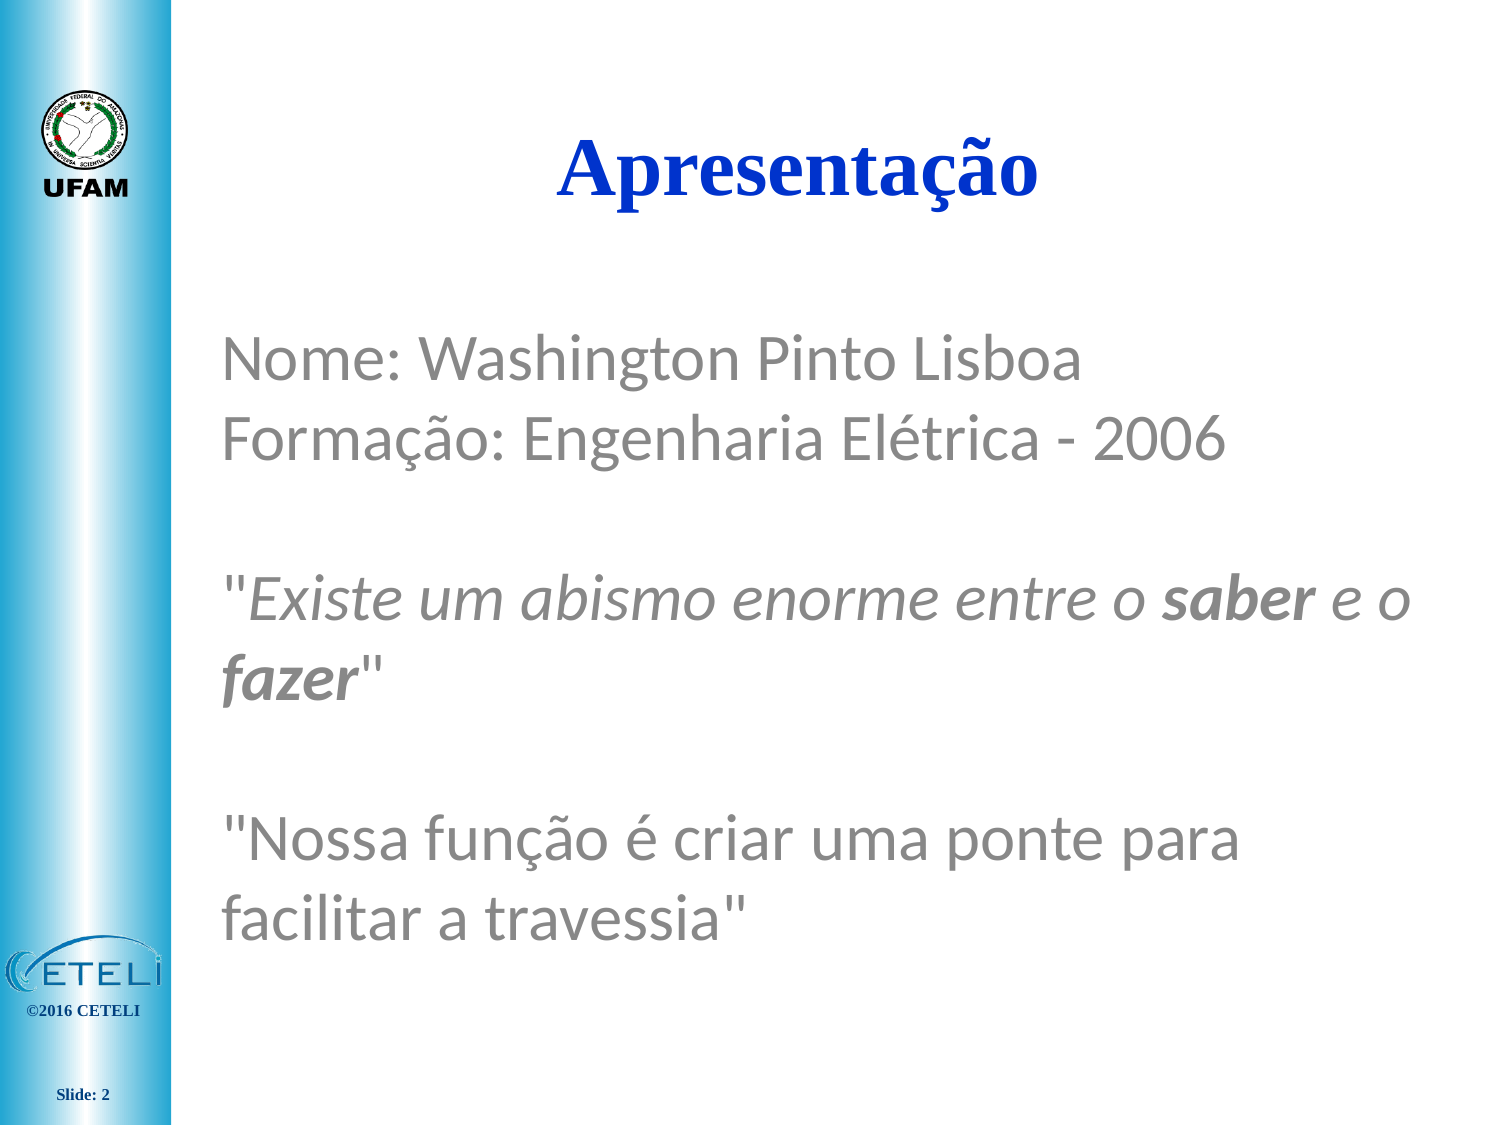

Apresentação
Nome: Washington Pinto Lisboa
Formação: Engenharia Elétrica - 2006

"Existe um abismo enorme entre o saber e o fazer"

"Nossa função é criar uma ponte para facilitar a travessia"